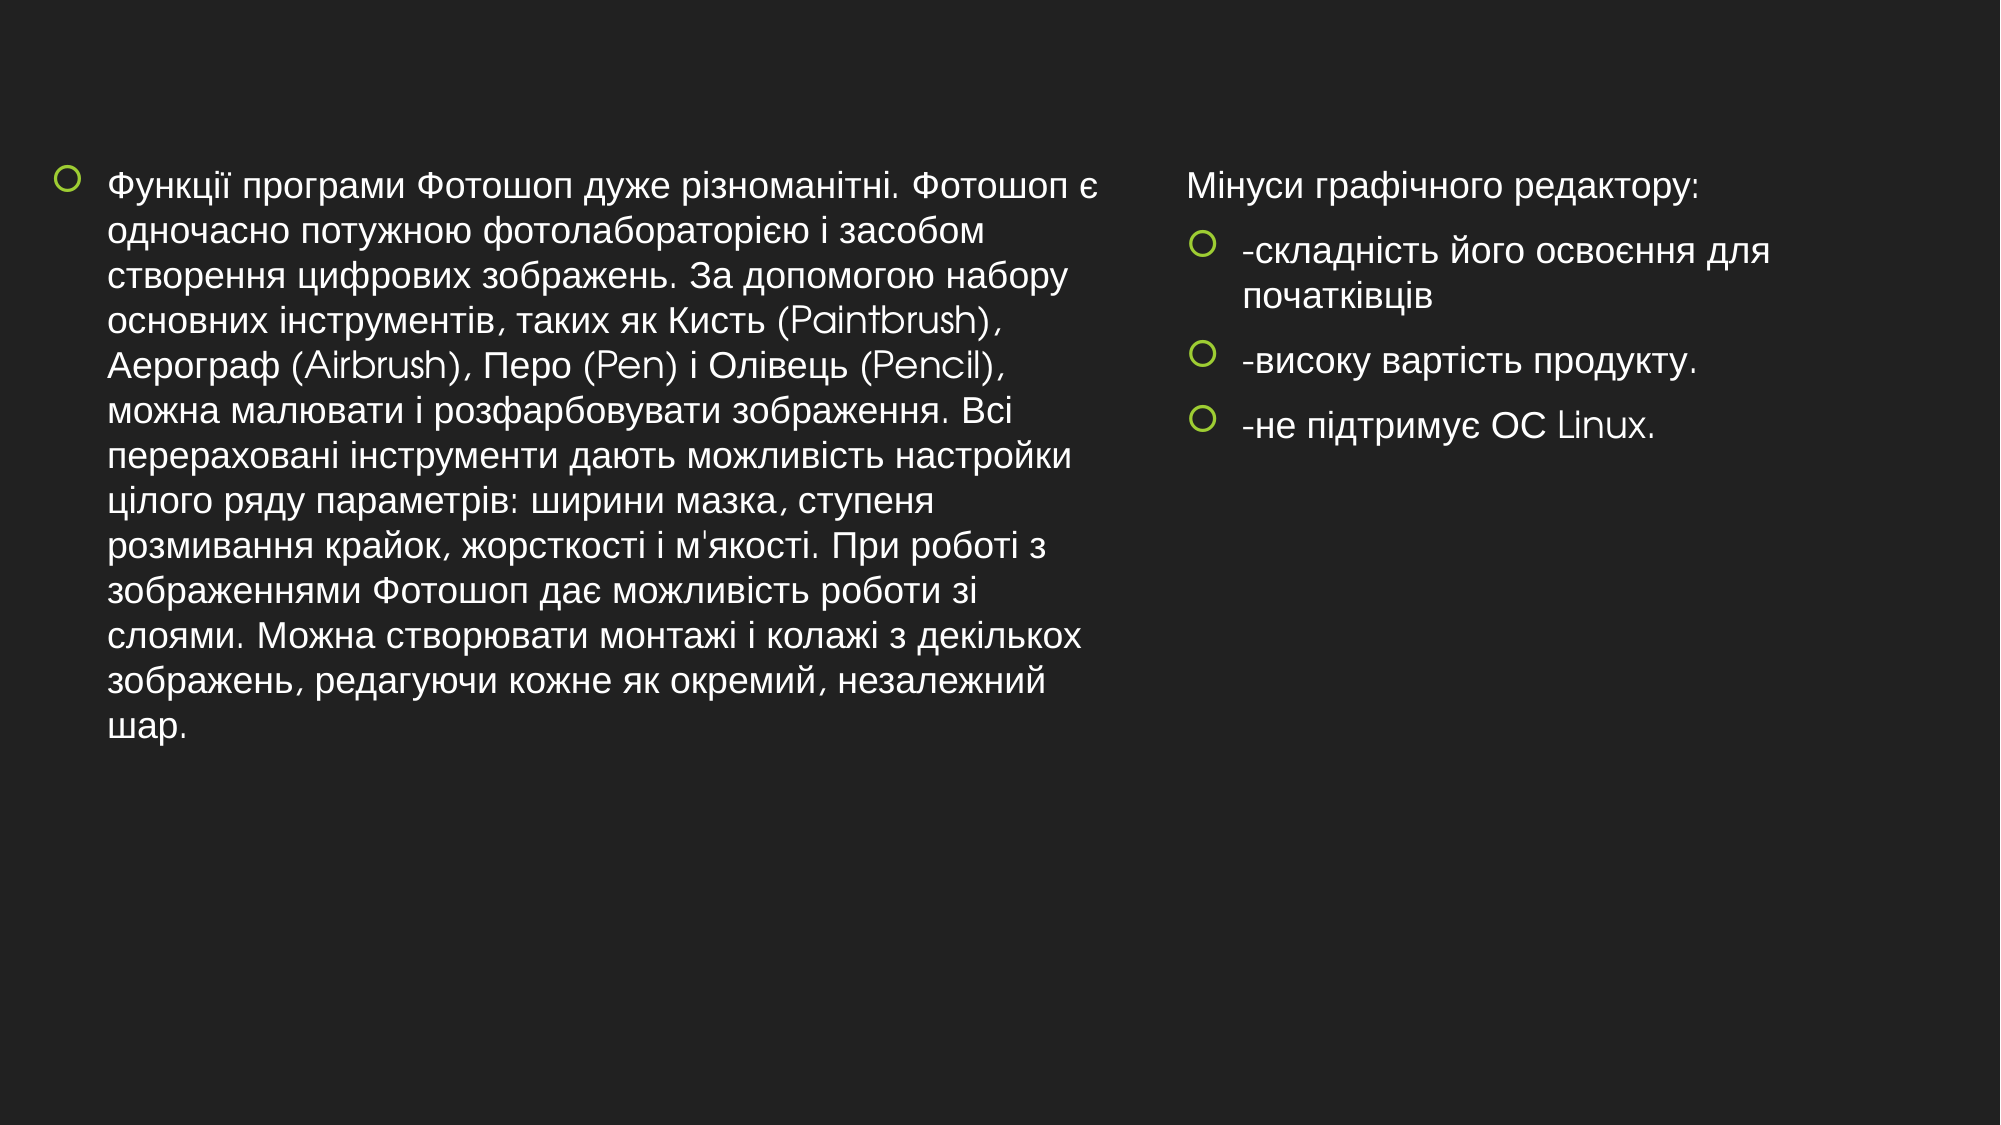

Функції програми Фотошоп дуже різноманітні. Фотошоп є одночасно потужною фотолабораторією і засобом створення цифрових зображень. За допомогою набору основних інструментів, таких як Кисть (Paintbrush), Аерограф (Airbrush), Перо (Pen) і Олівець (Pencil), можна малювати і розфарбовувати зображення. Всі перераховані інструменти дають можливість настройки цілого ряду параметрів: ширини мазка, ступеня розмивання крайок, жорсткості і м'якості. При роботі з зображеннями Фотошоп дає можливість роботи зі слоями. Можна створювати монтажі і колажі з декількох зображень, редагуючи кожне як окремий, незалежний шар.
Мінуси графічного редактору:
-складність його освоєння для початківців
-високу вартість продукту.
-не підтримує ОС Linux.